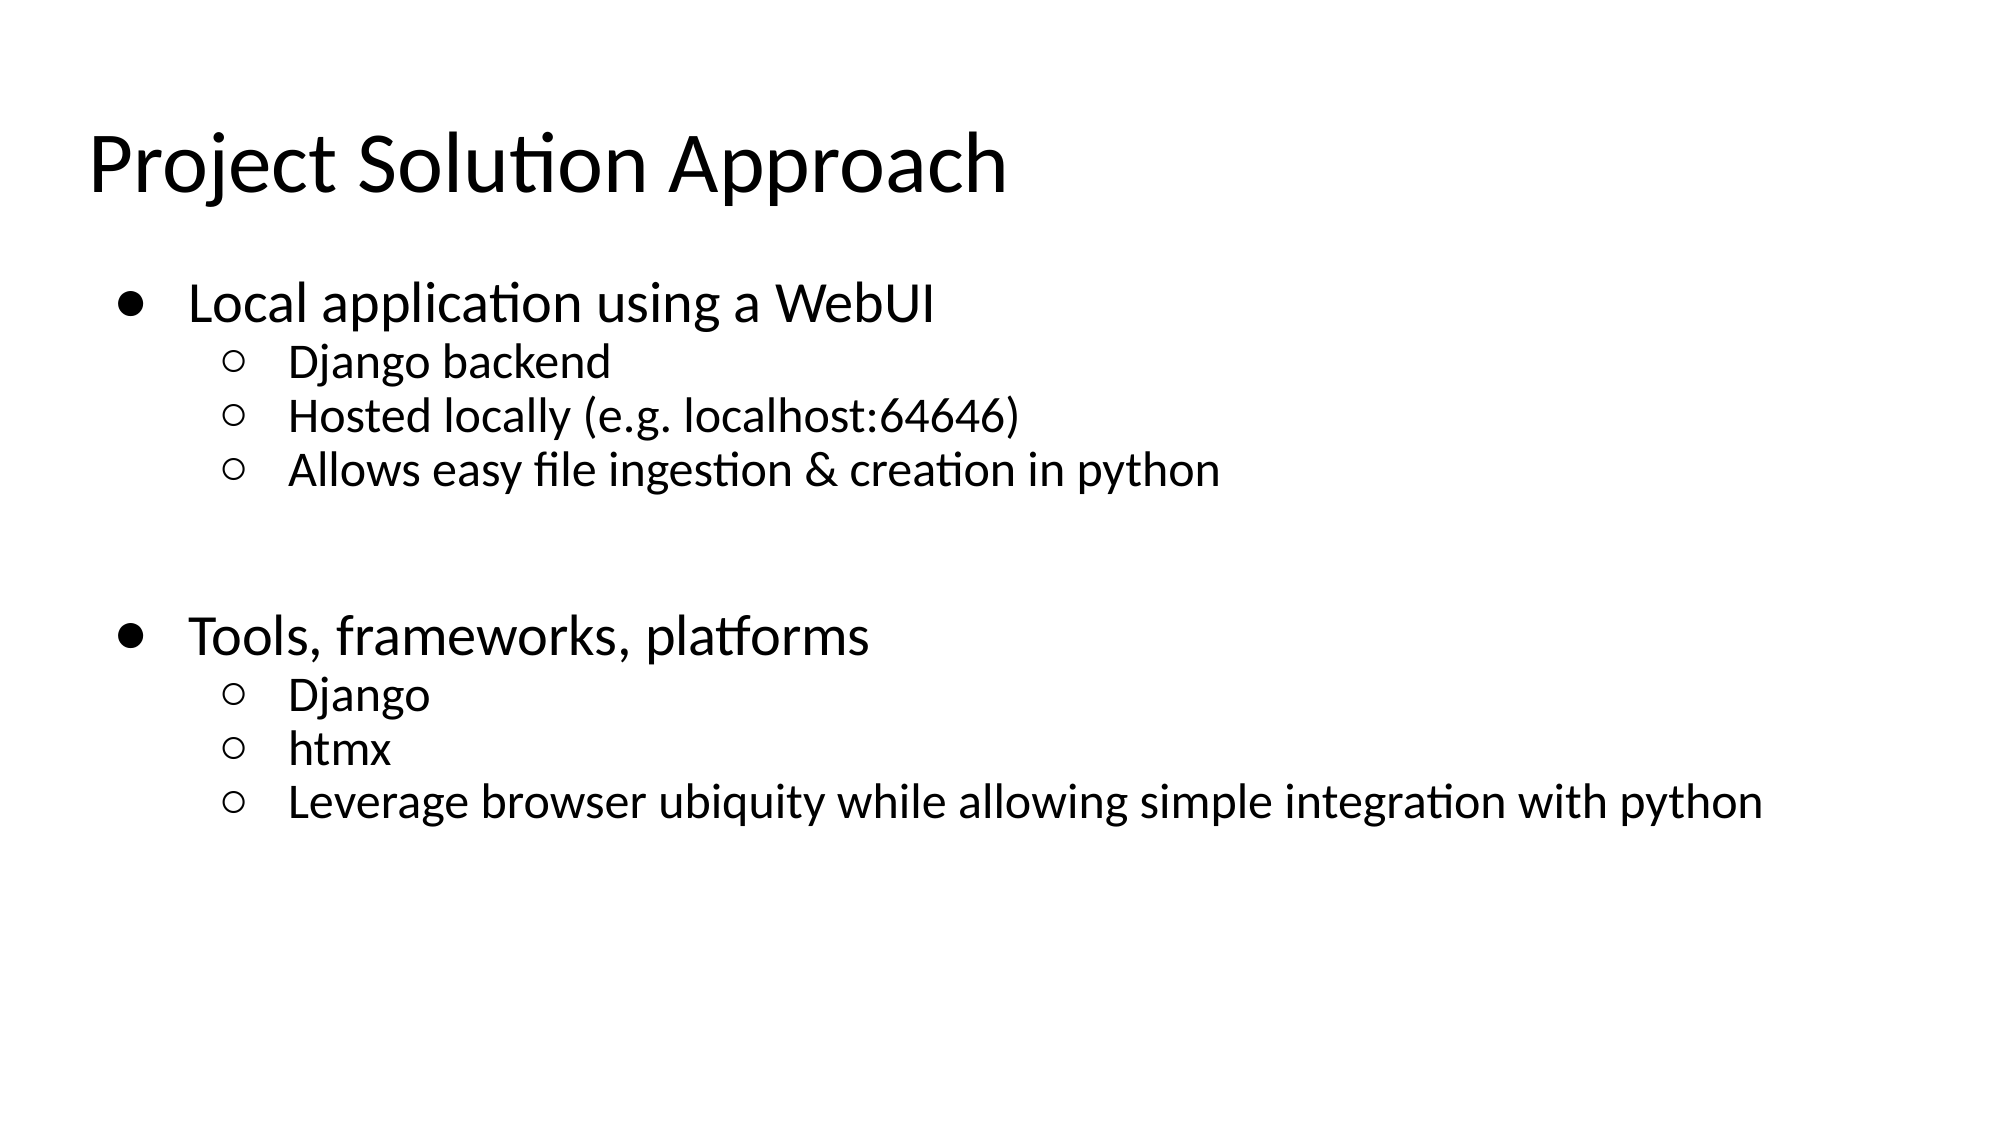

# Project Solution Approach
Local application using a WebUI
Django backend
Hosted locally (e.g. localhost:64646)
Allows easy file ingestion & creation in python
Tools, frameworks, platforms
Django
htmx
Leverage browser ubiquity while allowing simple integration with python